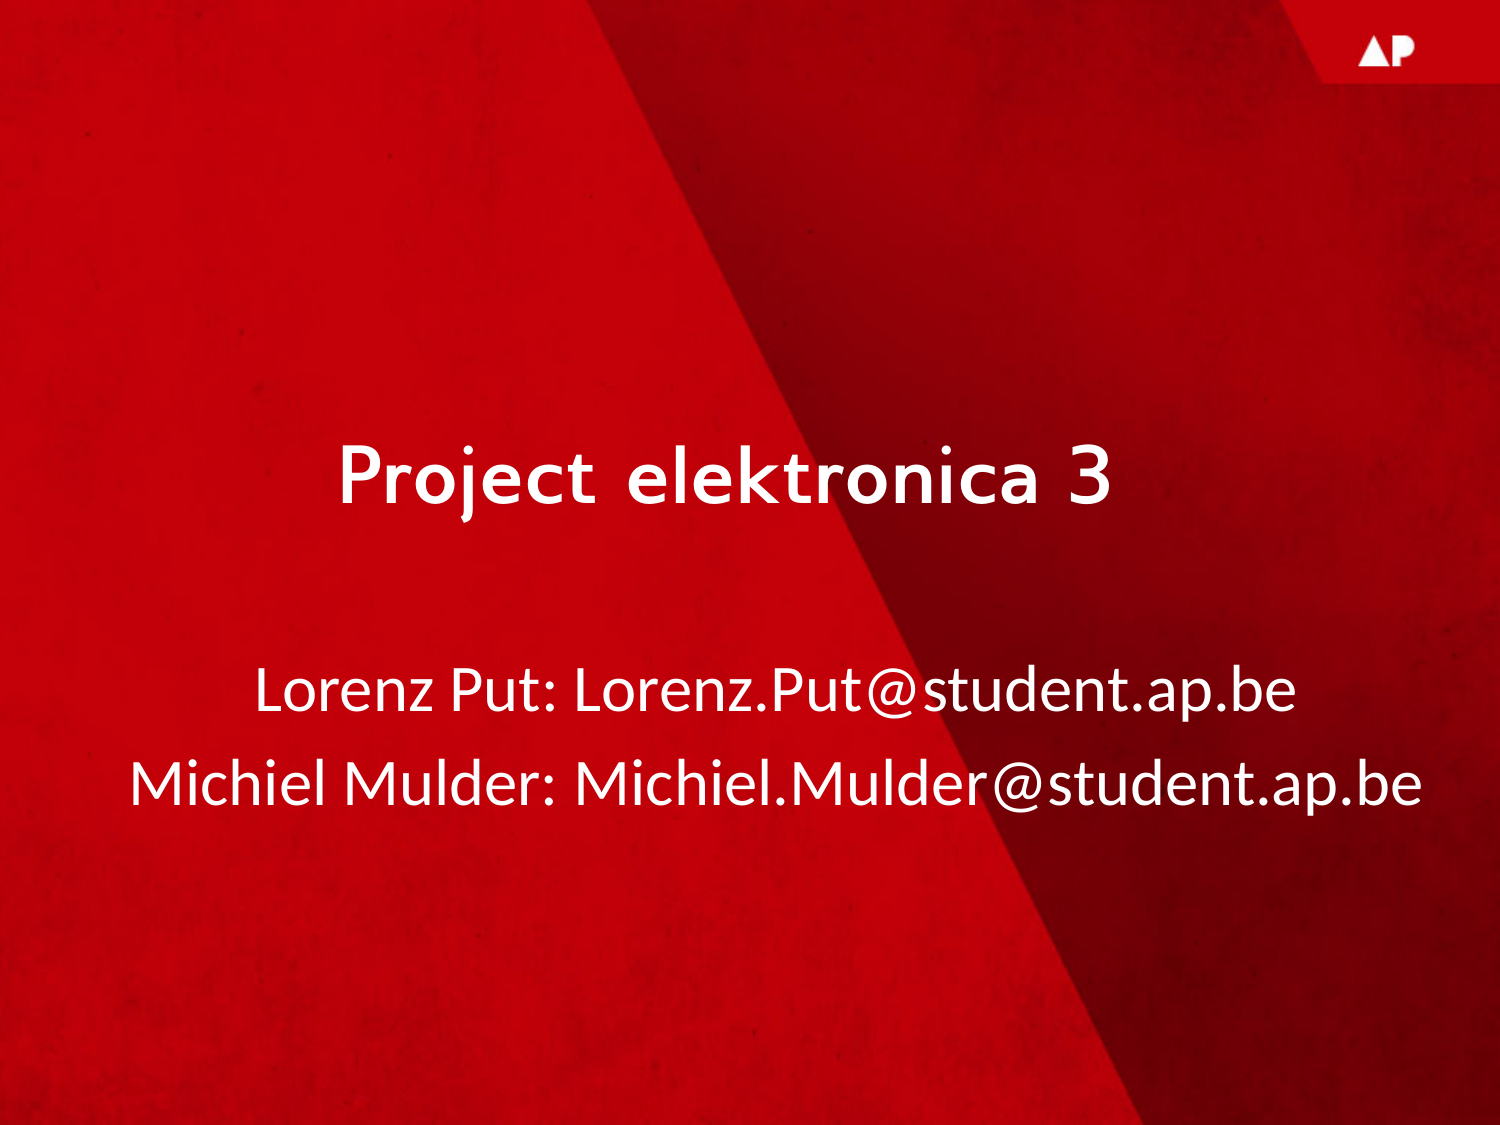

# Project elektronica 3
Lorenz Put: Lorenz.Put@student.ap.be
Michiel Mulder: Michiel.Mulder@student.ap.be